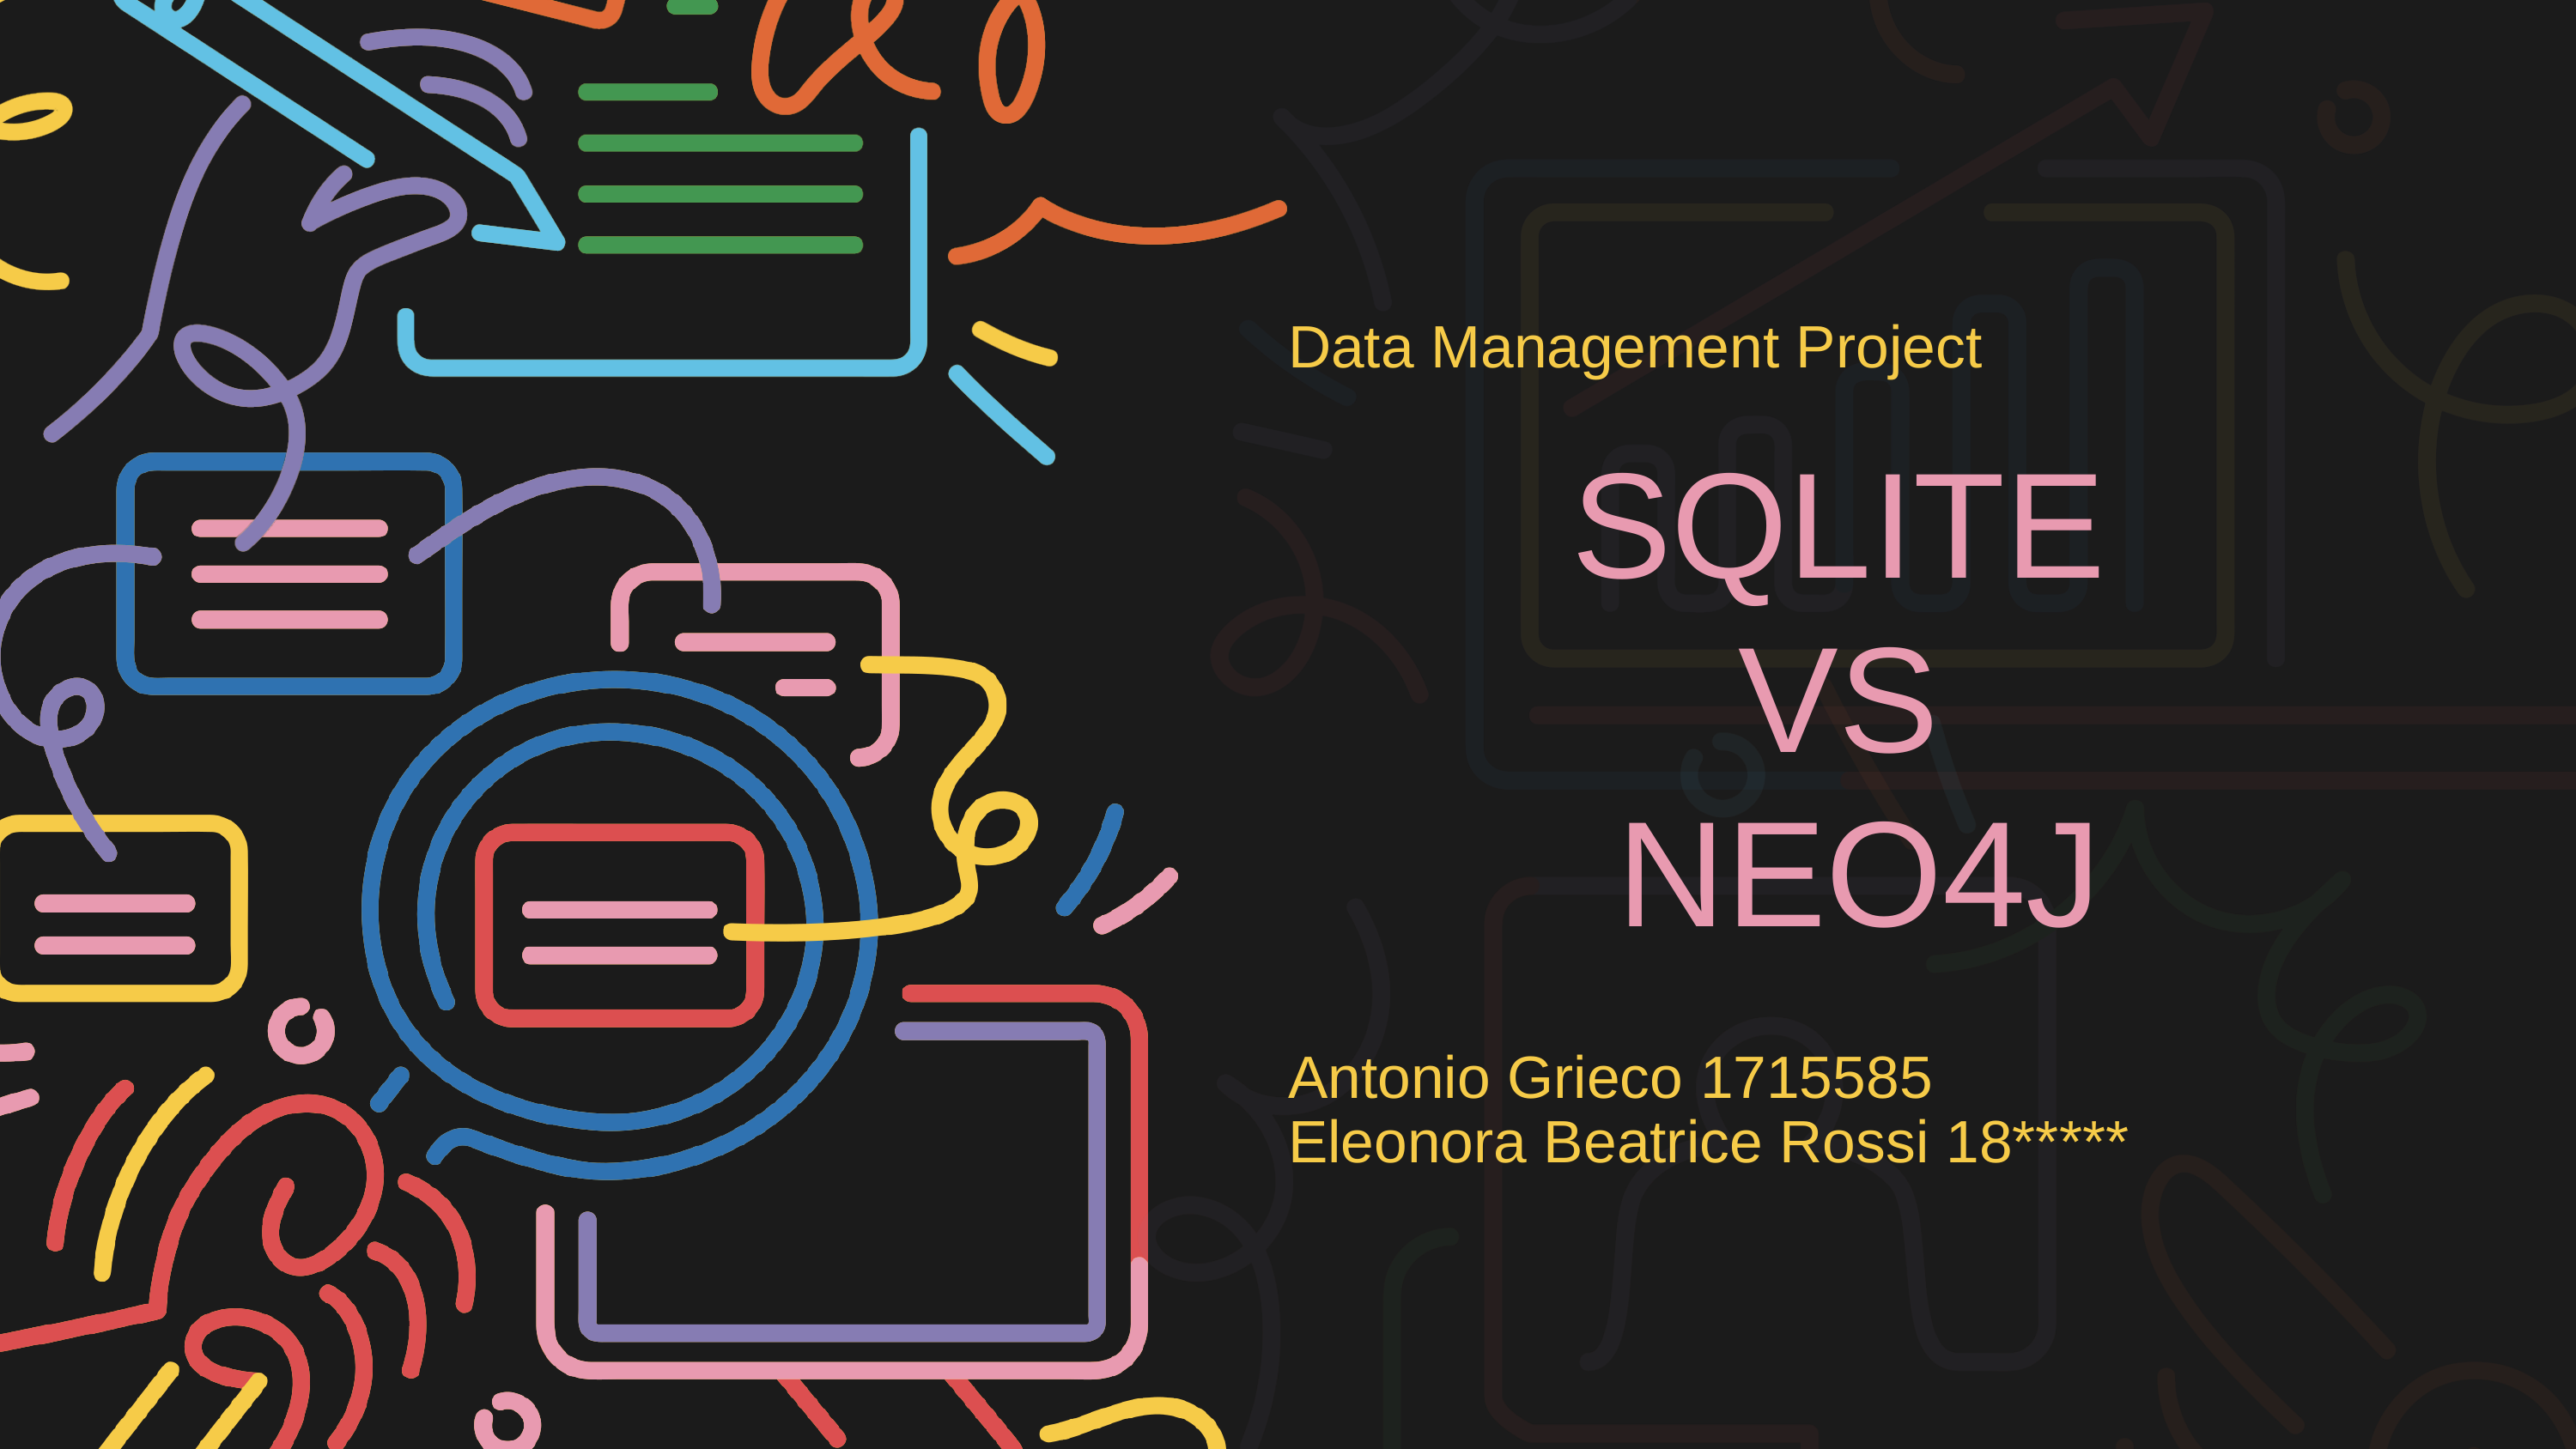

Data Management Project
SQLITE
VS
NEO4J

Antonio Grieco 1715585
Eleonora Beatrice Rossi 18*****